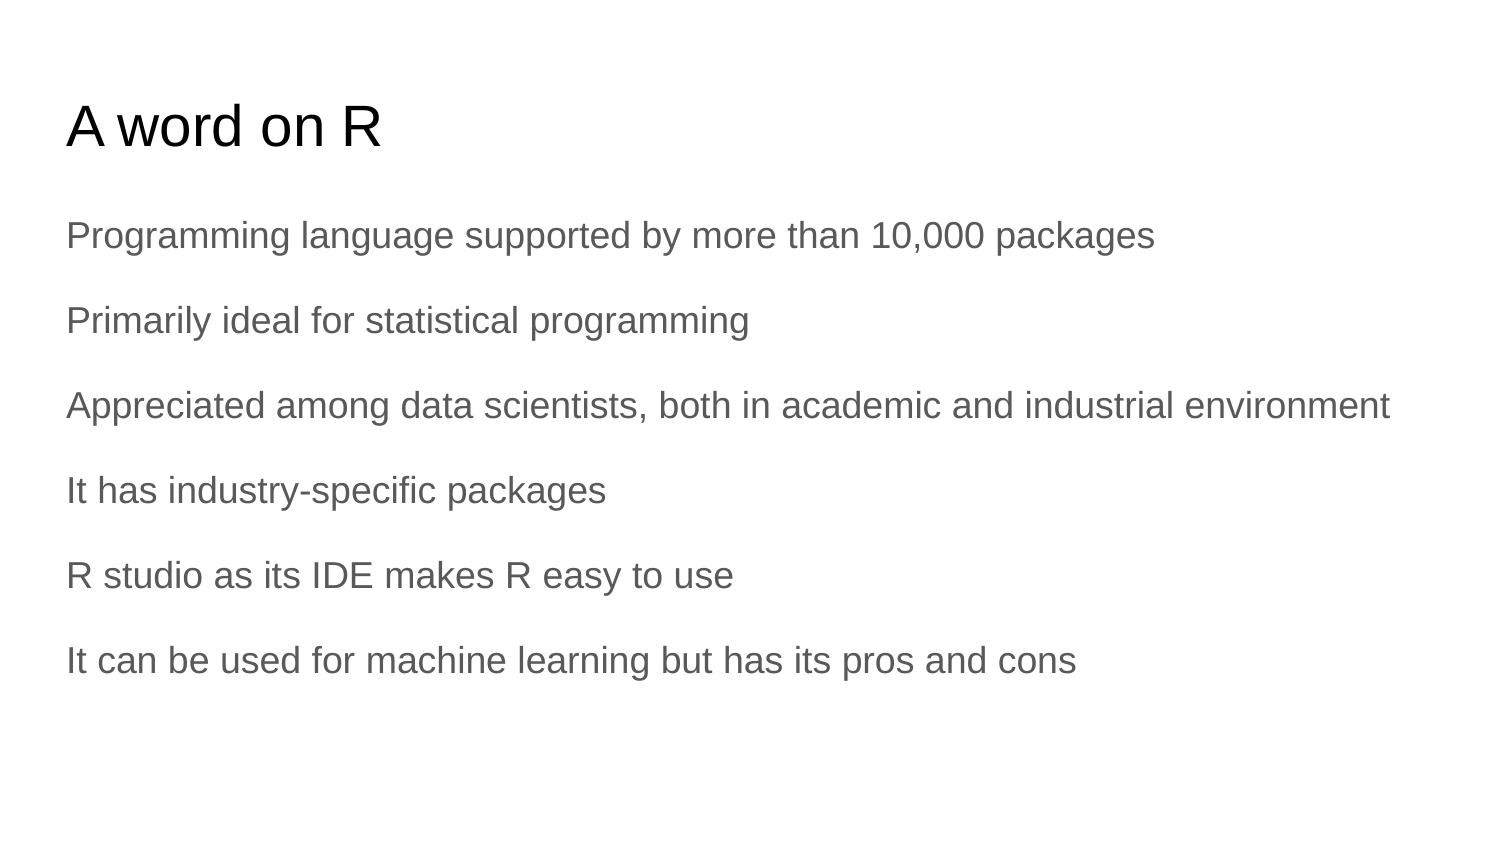

# A word on R
Programming language supported by more than 10,000 packages
Primarily ideal for statistical programming
Appreciated among data scientists, both in academic and industrial environment
It has industry-specific packages
R studio as its IDE makes R easy to use
It can be used for machine learning but has its pros and cons